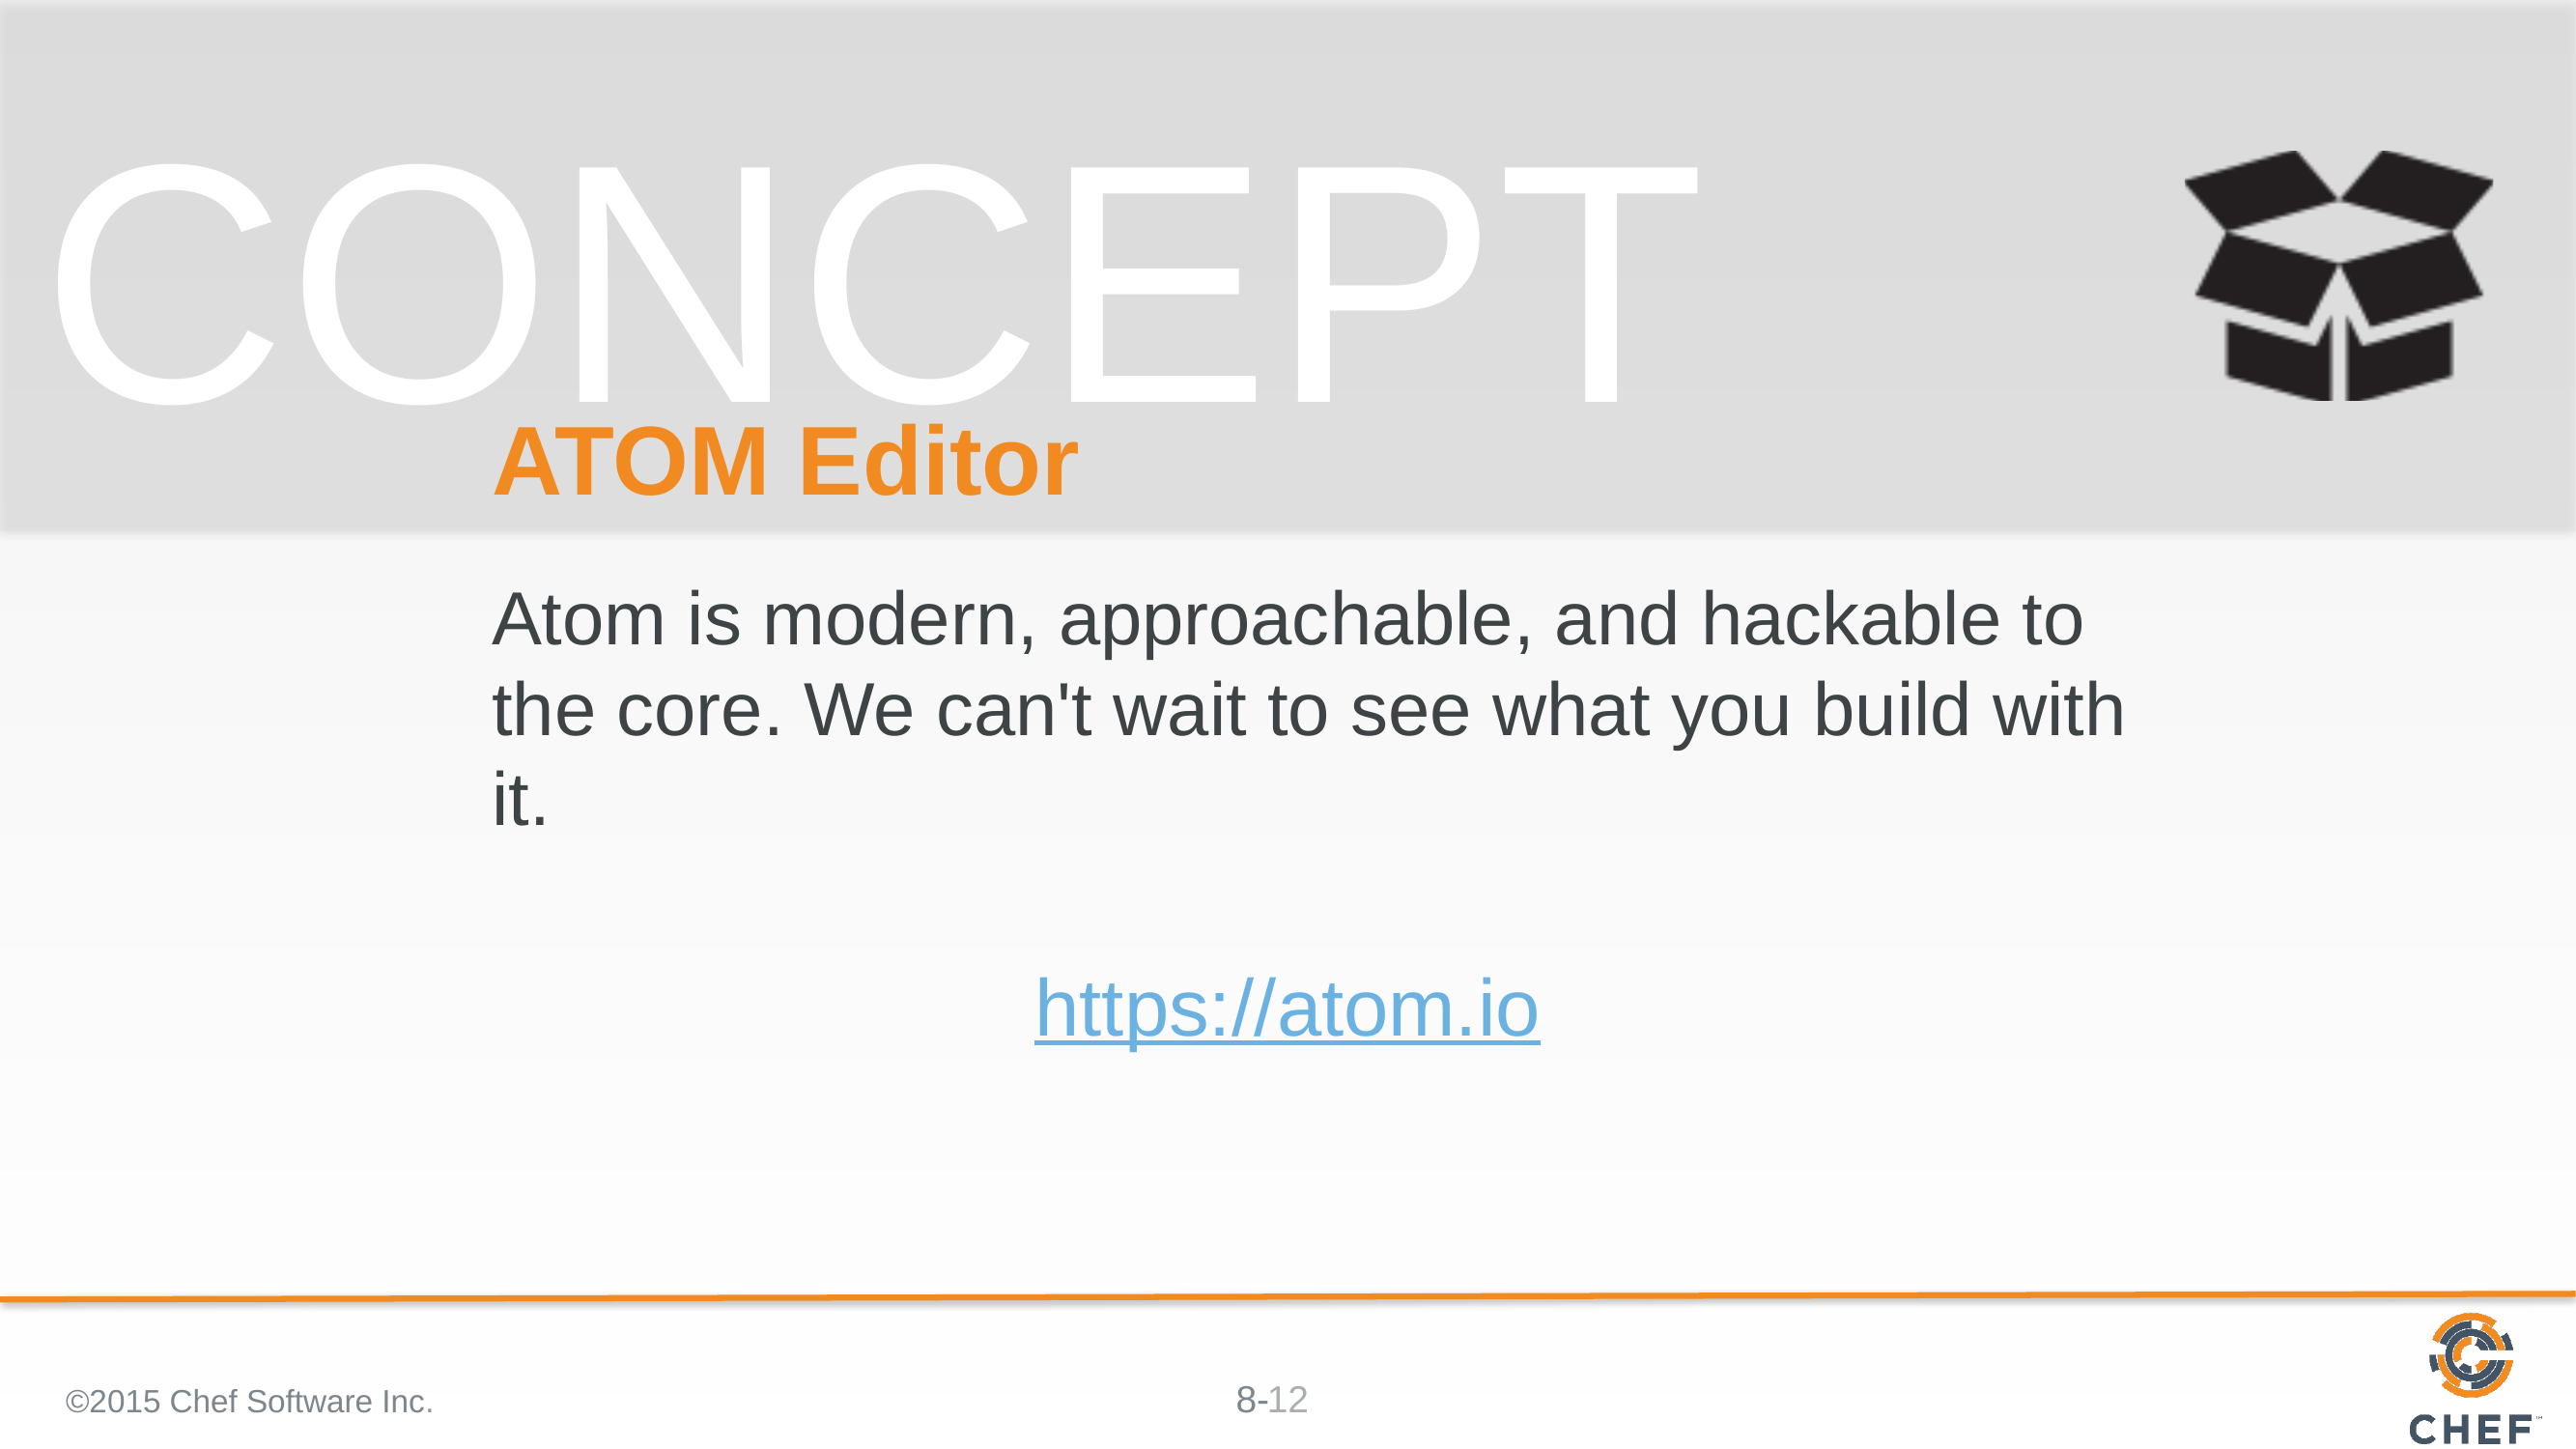

# ATOM Editor
Atom is modern, approachable, and hackable to the core. We can't wait to see what you build with it.
https://atom.io

©2015 Chef Software Inc.
12